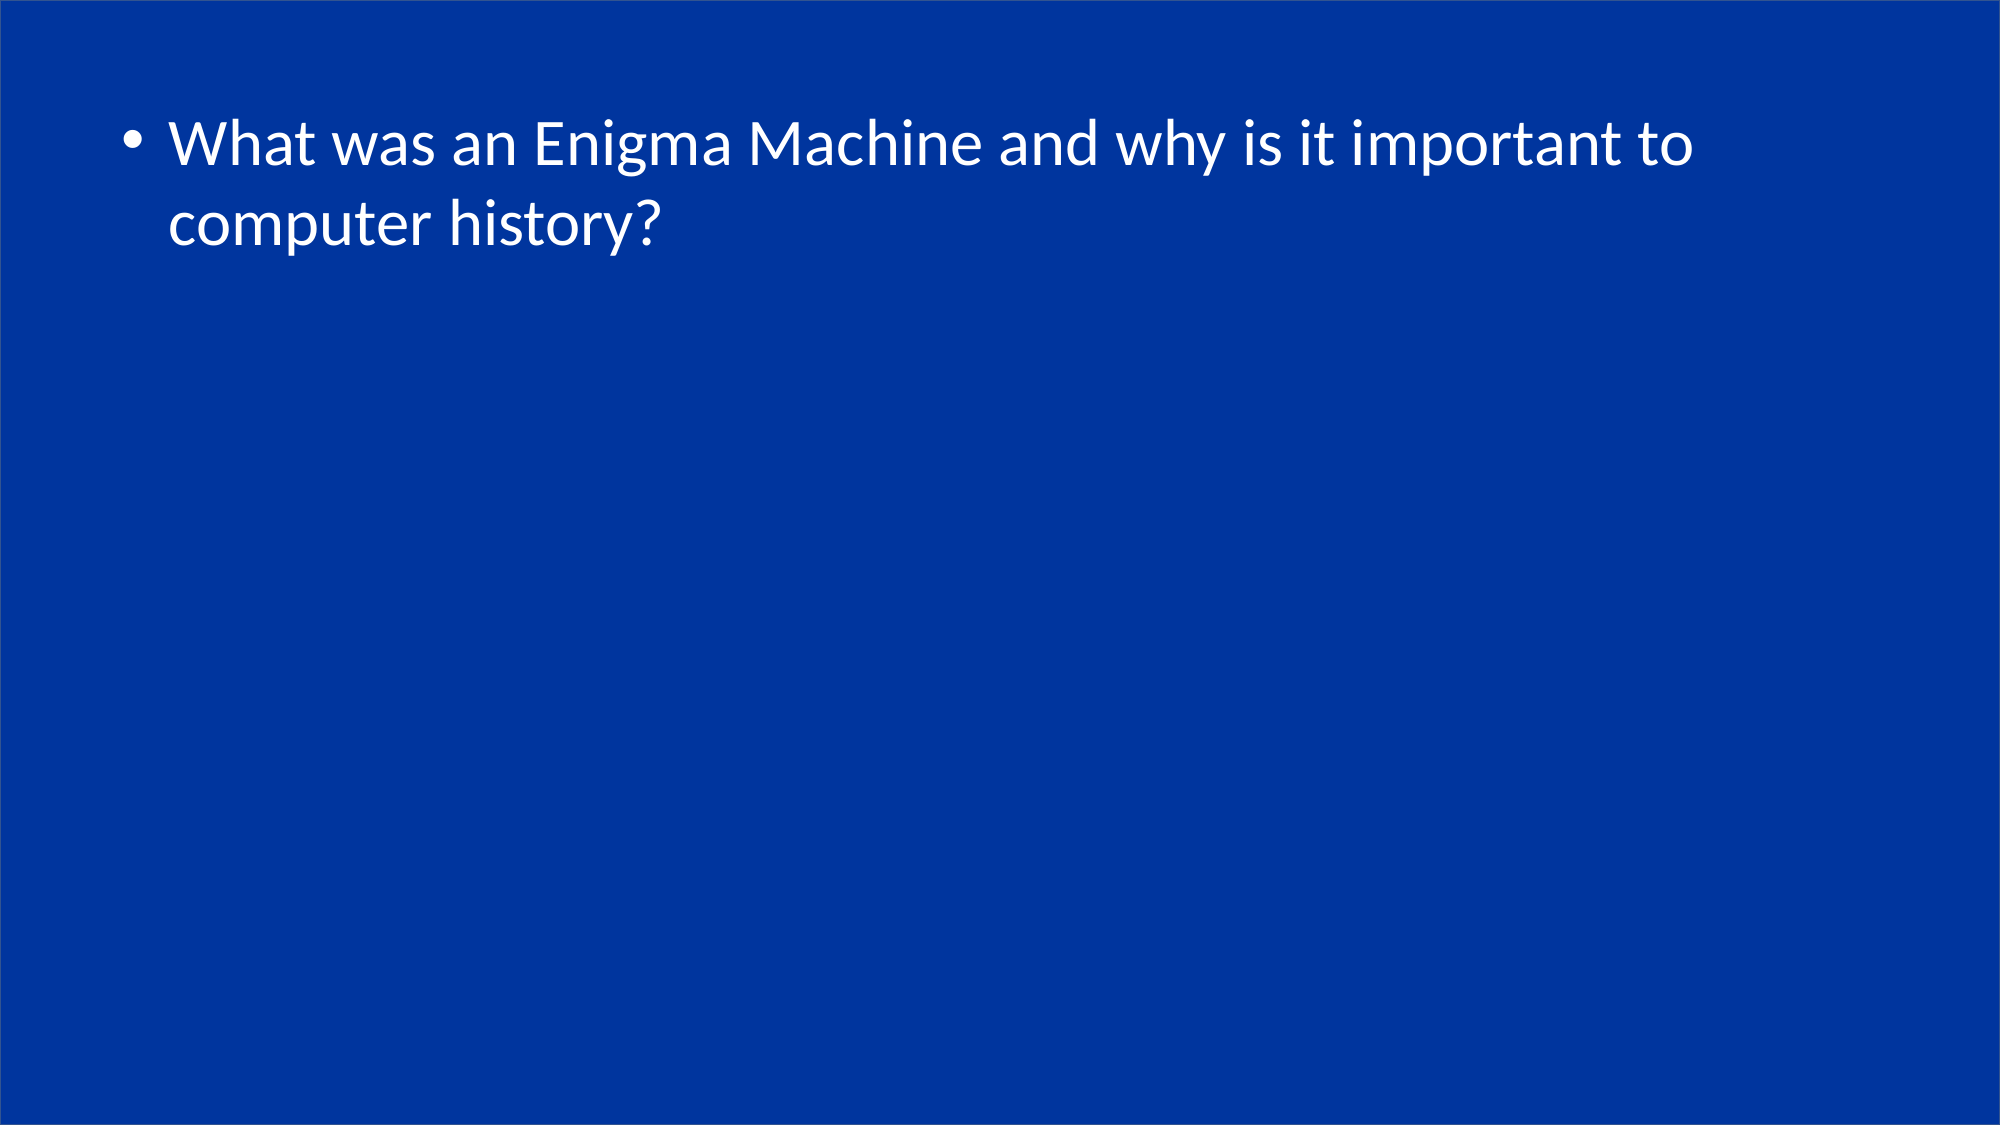

What was an Enigma Machine and why is it important to computer history?